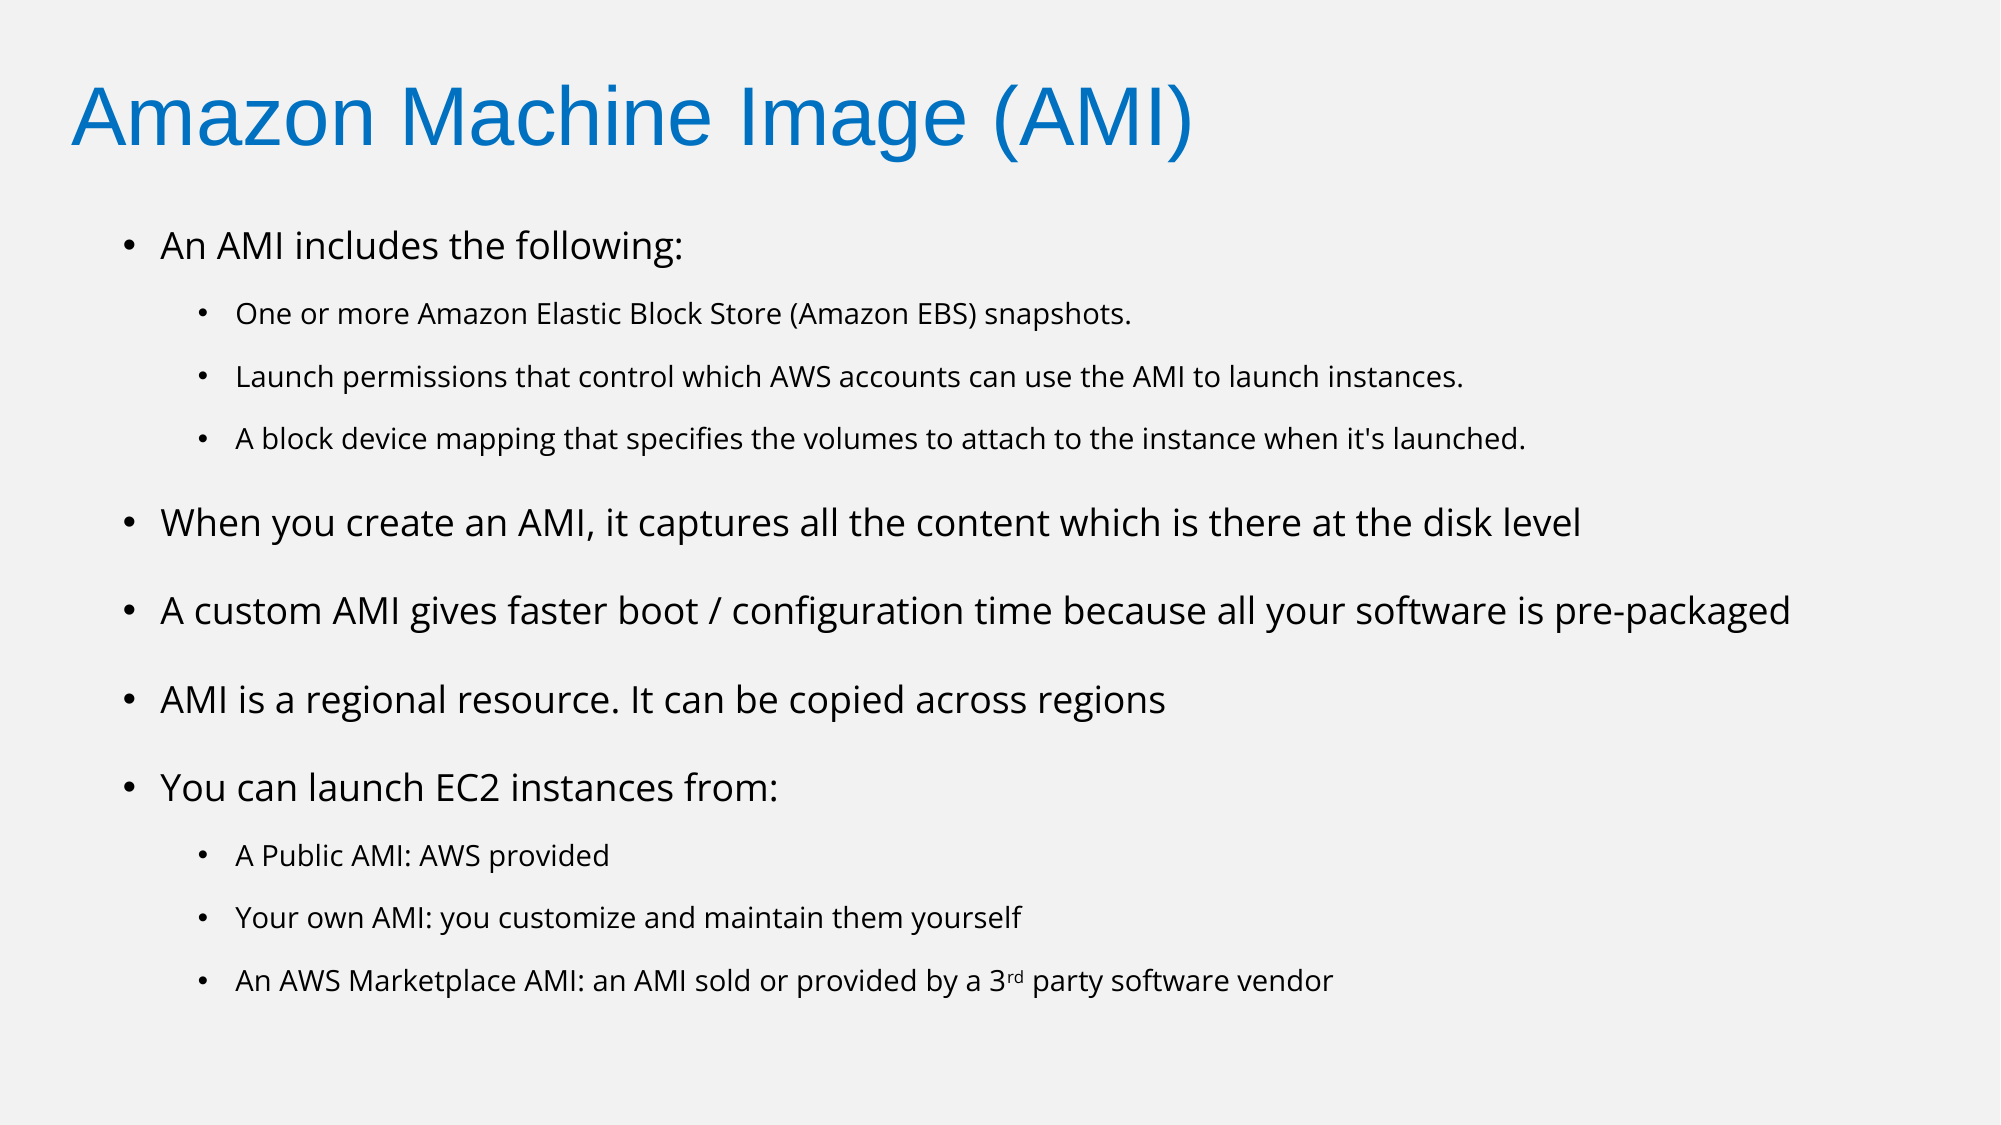

# Amazon Machine Image (AMI)
An AMI includes the following:
One or more Amazon Elastic Block Store (Amazon EBS) snapshots.
Launch permissions that control which AWS accounts can use the AMI to launch instances.
A block device mapping that specifies the volumes to attach to the instance when it's launched.
When you create an AMI, it captures all the content which is there at the disk level
A custom AMI gives faster boot / configuration time because all your software is pre-packaged
AMI is a regional resource. It can be copied across regions
You can launch EC2 instances from:
A Public AMI: AWS provided
Your own AMI: you customize and maintain them yourself
An AWS Marketplace AMI: an AMI sold or provided by a 3rd party software vendor